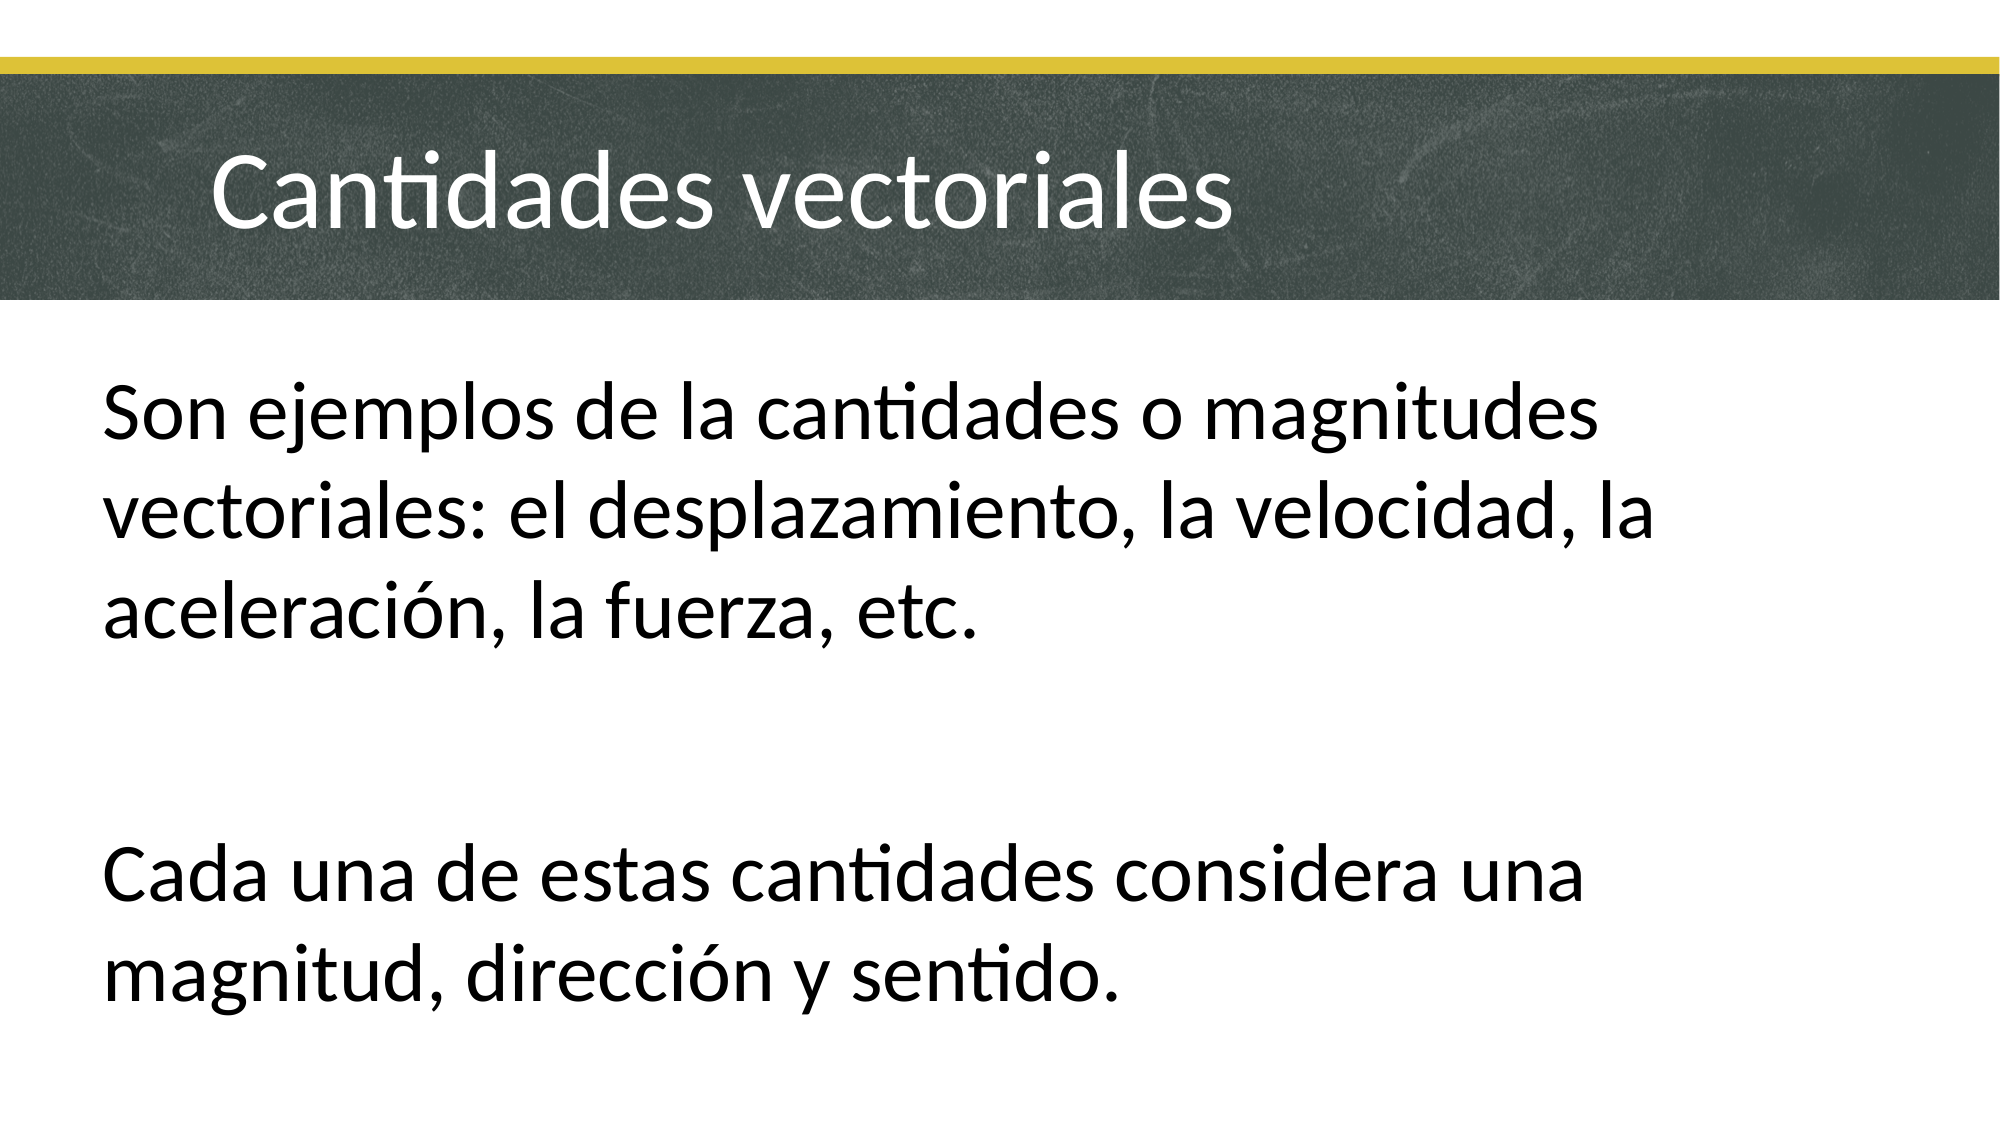

Cantidades vectoriales
Son ejemplos de la cantidades o magnitudes vectoriales: el desplazamiento, la velocidad, la aceleración, la fuerza, etc.

Cada una de estas cantidades considera una magnitud, dirección y sentido.